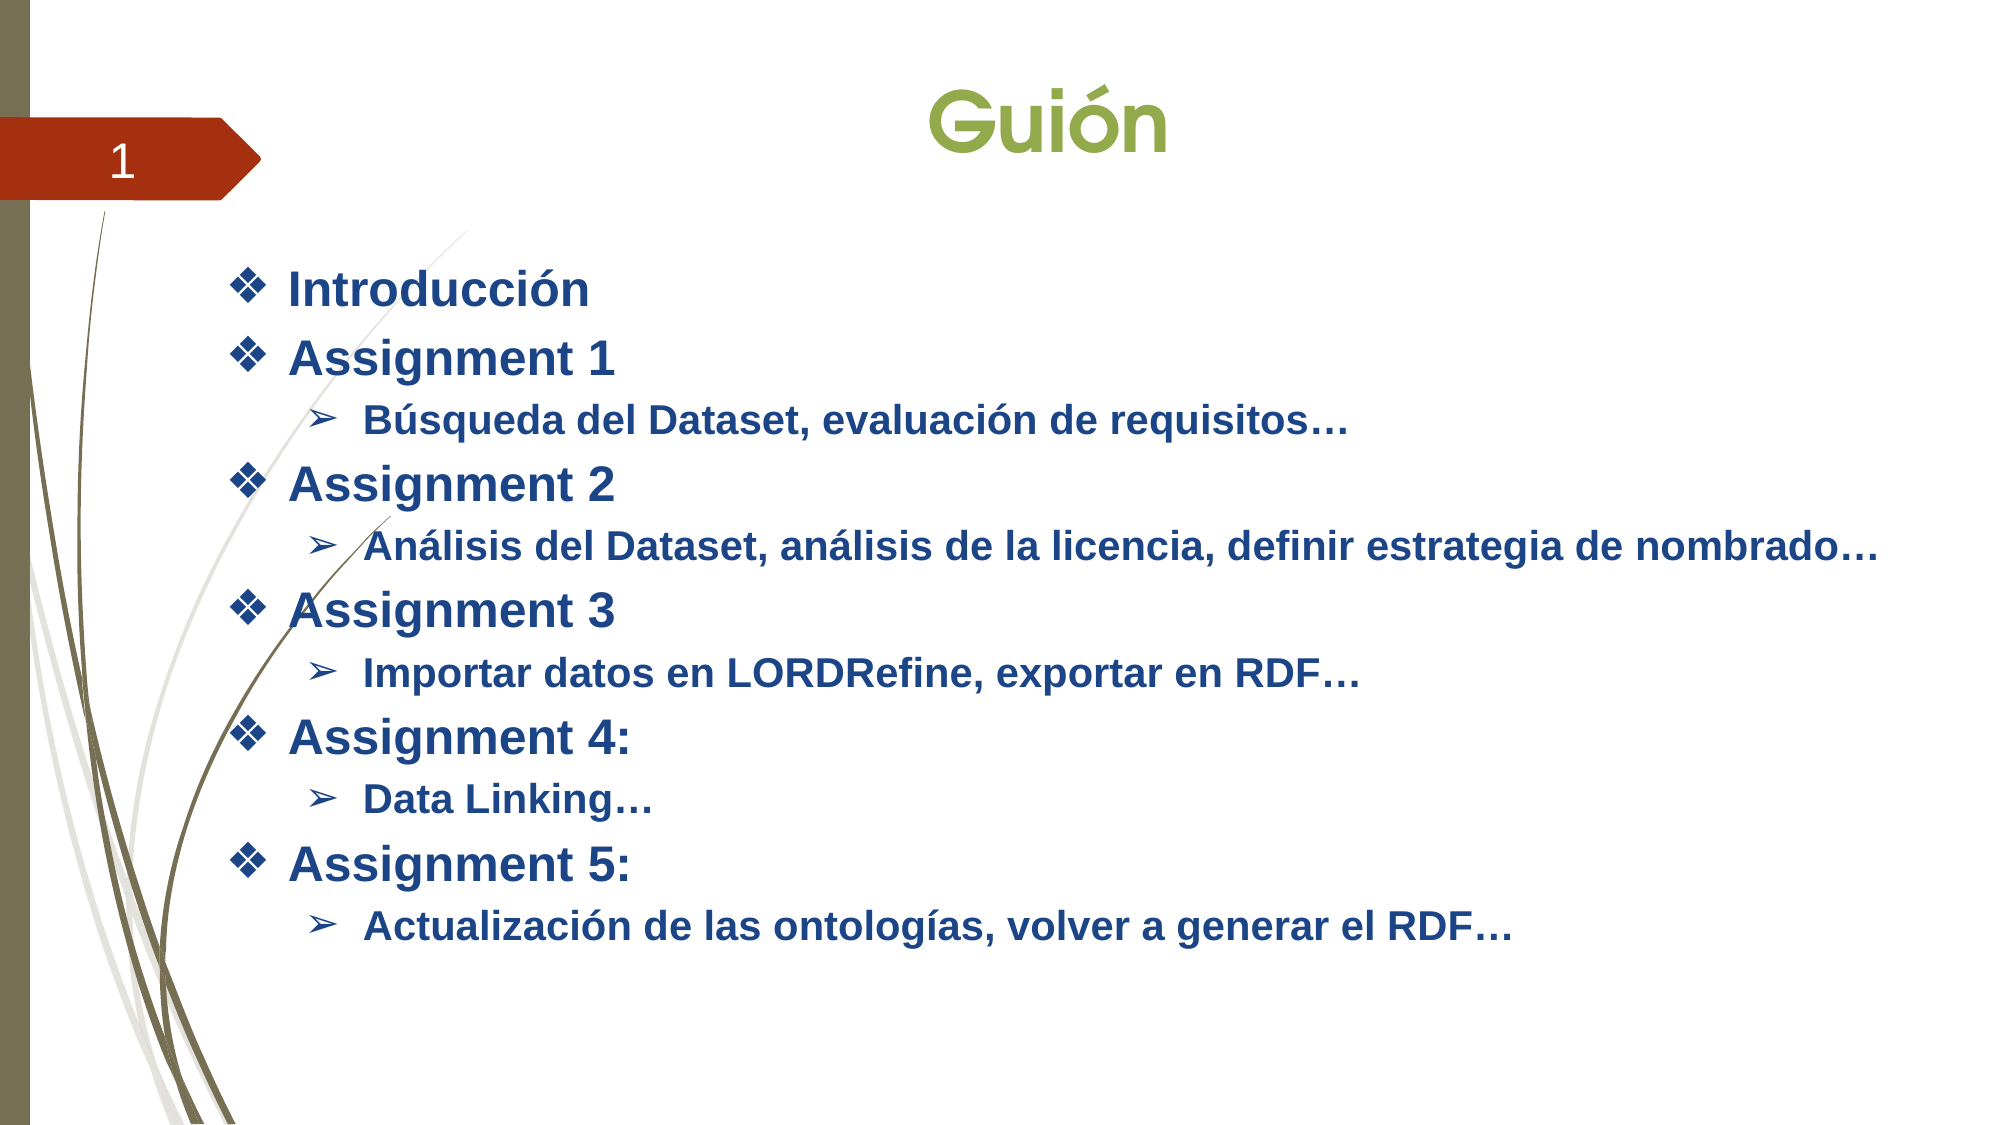

Guión
1
Introducción
Assignment 1
Búsqueda del Dataset, evaluación de requisitos…
Assignment 2
Análisis del Dataset, análisis de la licencia, definir estrategia de nombrado…
Assignment 3
Importar datos en LORDRefine, exportar en RDF…
Assignment 4:
Data Linking…
Assignment 5:
Actualización de las ontologías, volver a generar el RDF…